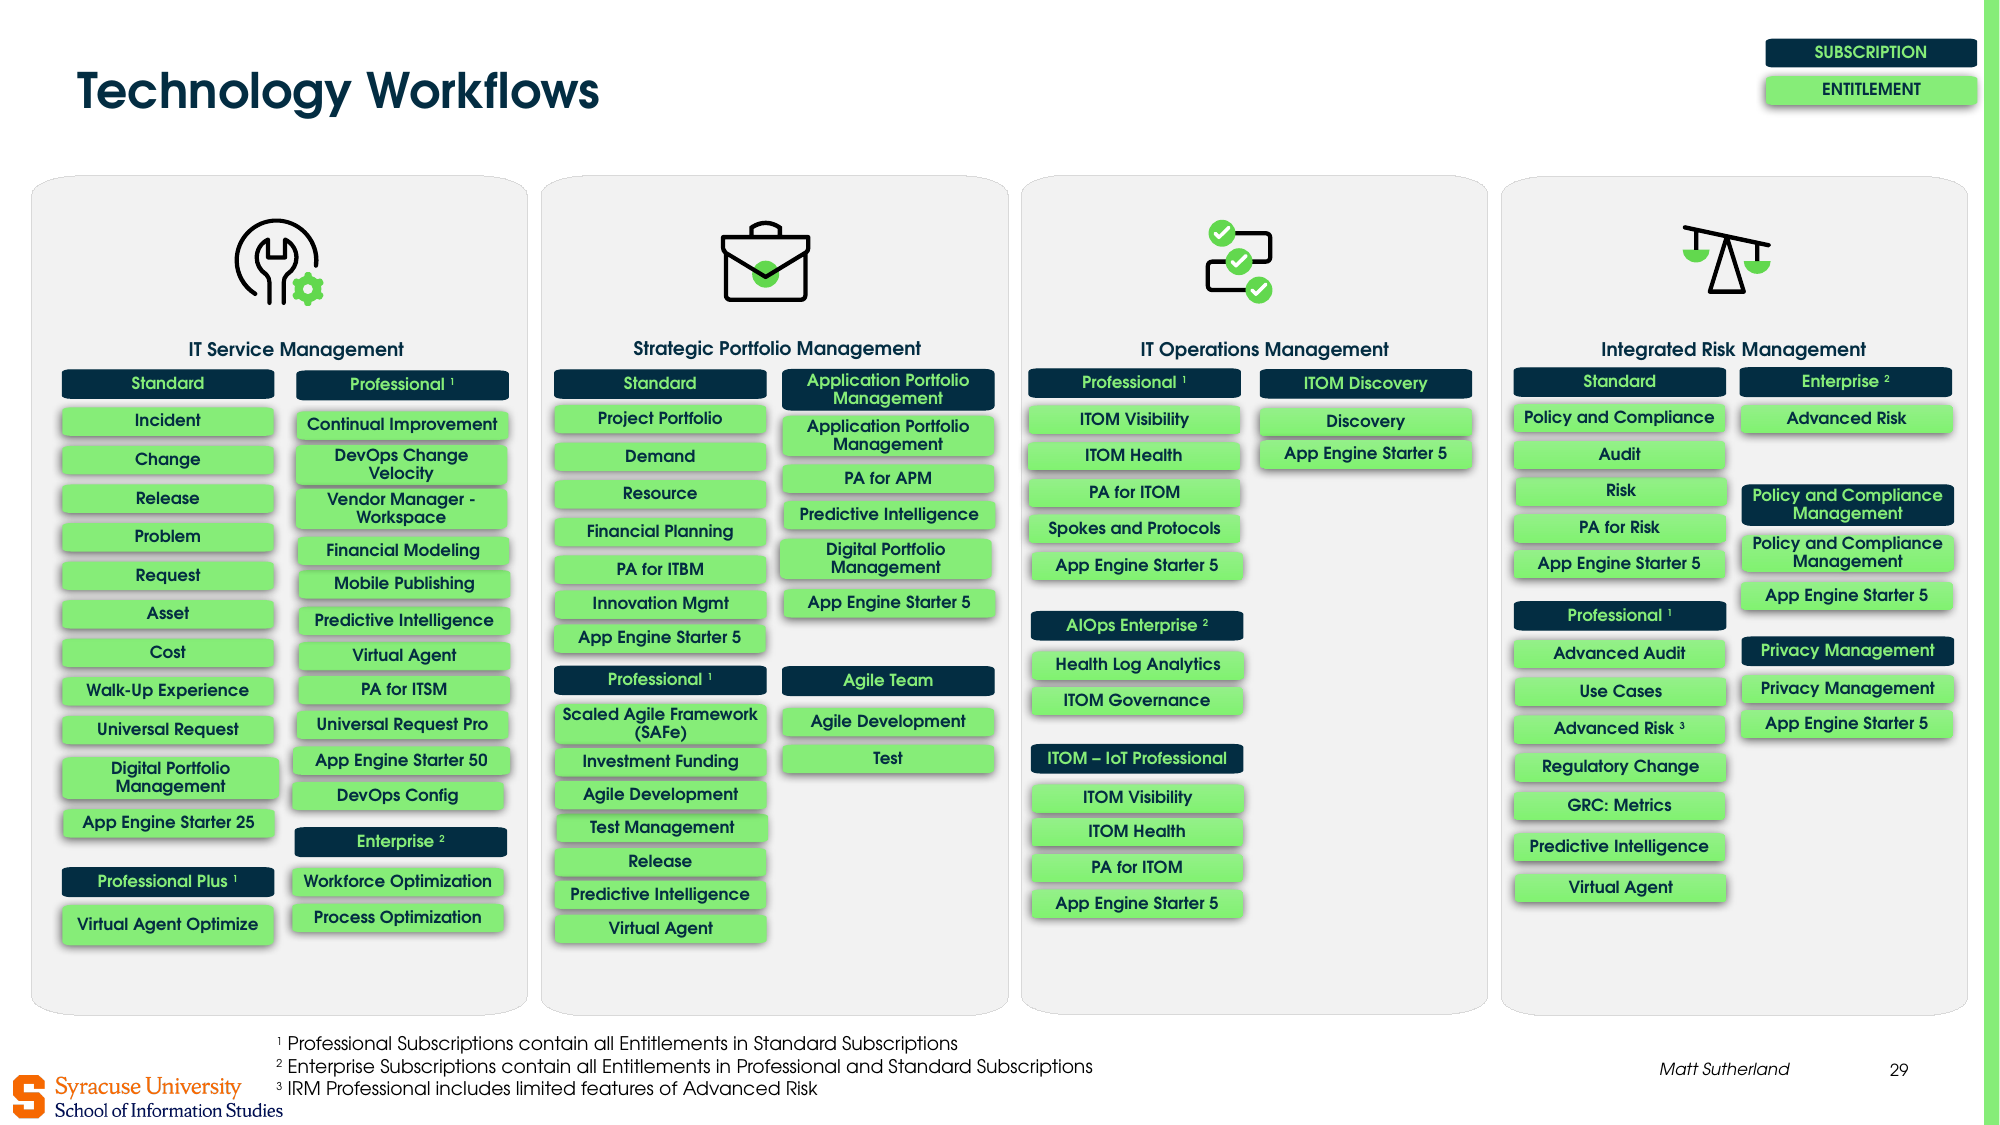

SUBSCRIPTION
Technology Workflows
ENTITLEMENT

Strategic Portfolio Management
IT Service Management
IT Operations Management
Integrated Risk Management
Enterprise 2
Standard
Professional 1
Application Portfolio Management
ITOM Discovery
Standard
Standard
Professional 1
Policy and Compliance
Advanced Risk
Project Portfolio
ITOM Visibility
Incident
Discovery
Continual Improvement
Application Portfolio Management
App Engine Starter 5
Audit
ITOM Health
Demand
DevOps Change Velocity
Change
PA for APM
Risk
PA for ITOM
Resource
Release
Policy and Compliance Management
Vendor Manager - Workspace
Predictive Intelligence
PA for Risk
Spokes and Protocols
Financial Planning
Problem
Policy and Compliance Management
Financial Modeling
Digital Portfolio Management
App Engine Starter 5
App Engine Starter 5
PA for ITBM
Request
Mobile Publishing
App Engine Starter 5
App Engine Starter 5
Innovation Mgmt
Asset
Professional 1
Predictive Intelligence
AIOps Enterprise 2
App Engine Starter 5
Privacy Management
Cost
Advanced Audit
Virtual Agent
Health Log Analytics
Professional 1
Agile Team
Privacy Management
PA for ITSM
Walk-Up Experience
Use Cases
ITOM Governance
Scaled Agile Framework (SAFe)
Agile Development
App Engine Starter 5
Universal Request Pro
Advanced Risk 3
Universal Request
ITOM – IoT Professional
Test
App Engine Starter 50
Investment Funding
Regulatory Change
Digital Portfolio Management
Agile Development
DevOps Config
ITOM Visibility
GRC: Metrics
App Engine Starter 25
Test Management
ITOM Health
Enterprise 2
Predictive Intelligence
Release
PA for ITOM
Professional Plus 1
Workforce Optimization
Virtual Agent
Predictive Intelligence
App Engine Starter 5
Process Optimization
Virtual Agent Optimize
Virtual Agent
1 Professional Subscriptions contain all Entitlements in Standard Subscriptions
2 Enterprise Subscriptions contain all Entitlements in Professional and Standard Subscriptions
3 IRM Professional includes limited features of Advanced Risk